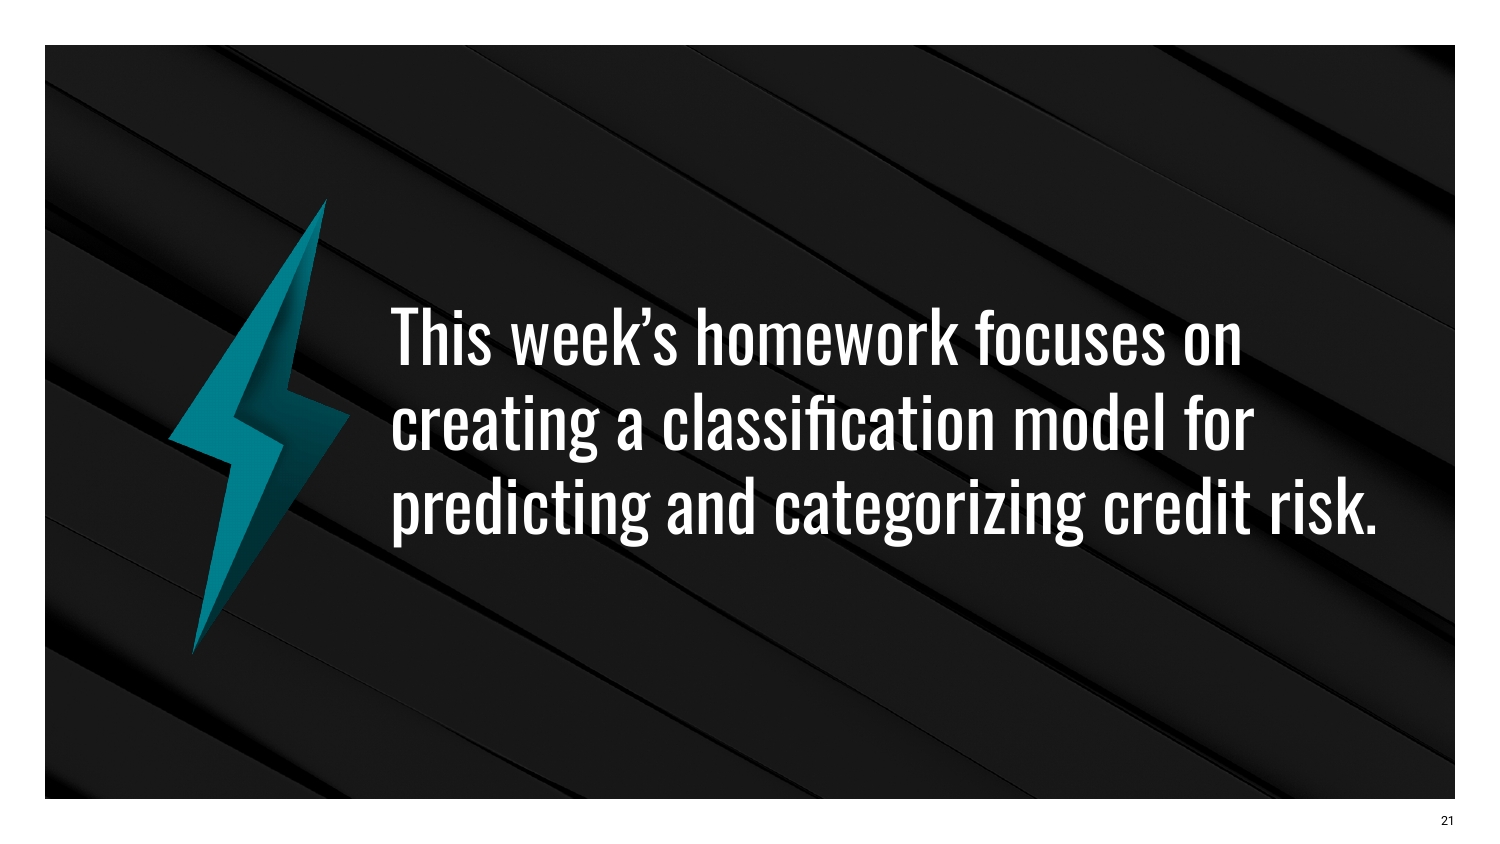

# This week’s homework focuses on creating a classification model for predicting and categorizing credit risk.

21